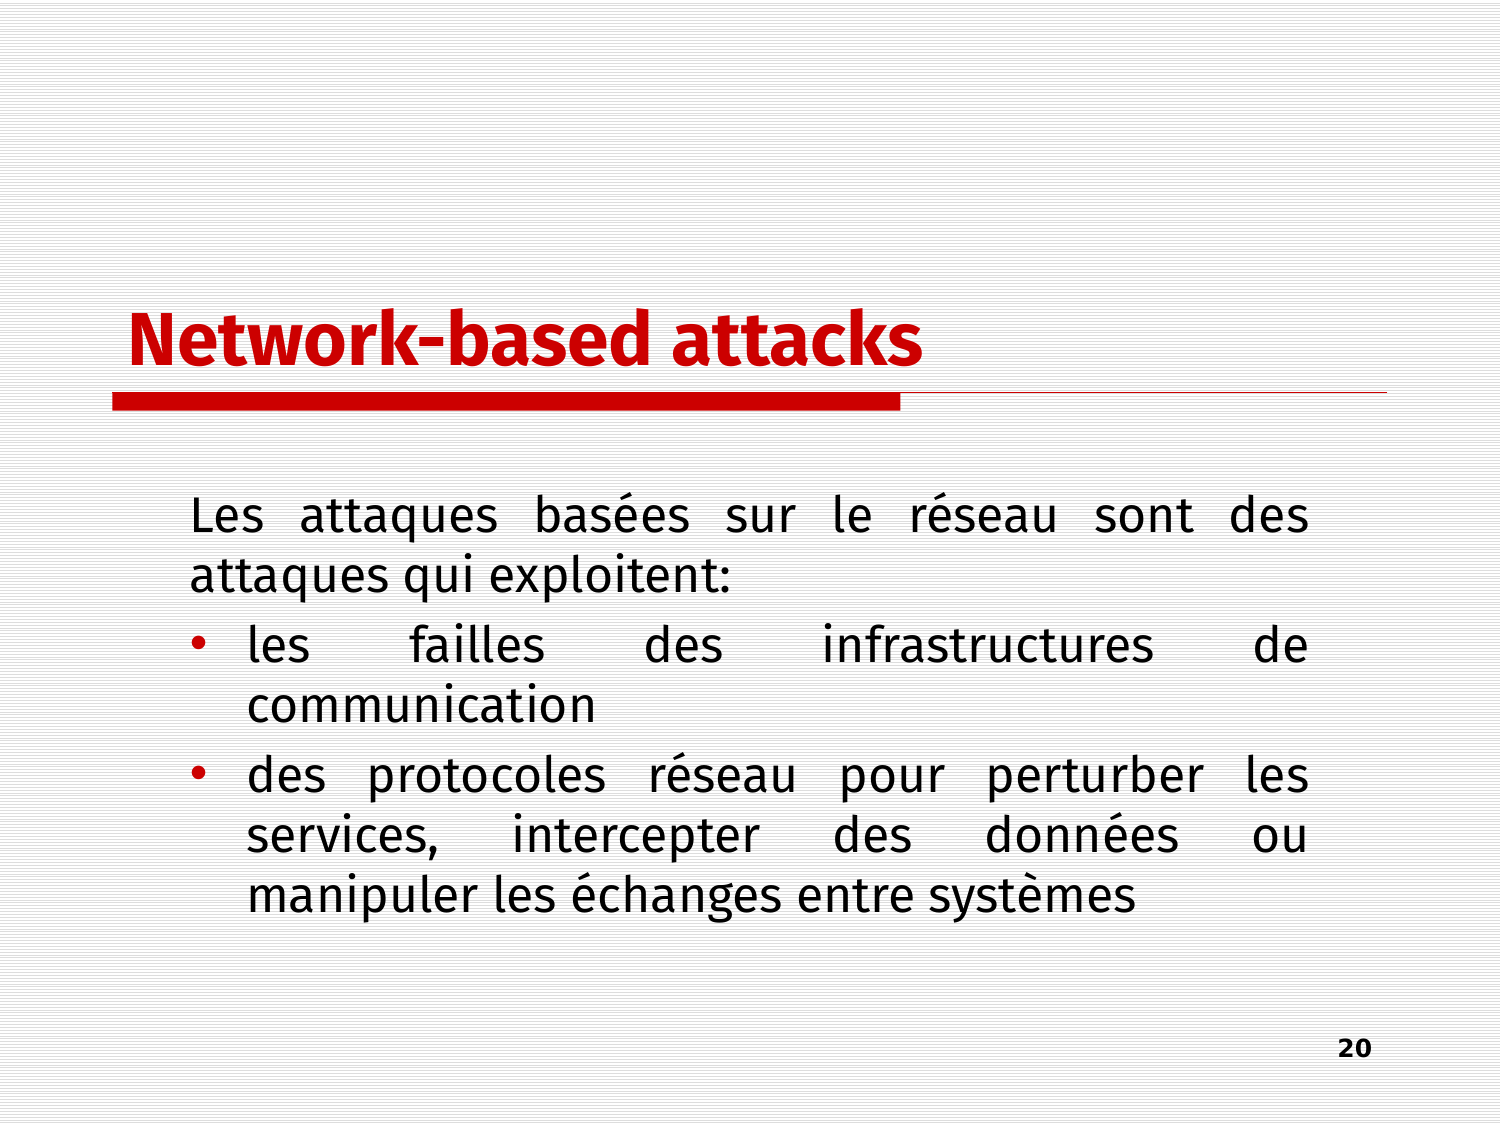

# Network-based attacks
Les attaques basées sur le réseau sont des attaques qui exploitent:
les failles des infrastructures de communication
des protocoles réseau pour perturber les services, intercepter des données ou manipuler les échanges entre systèmes
20